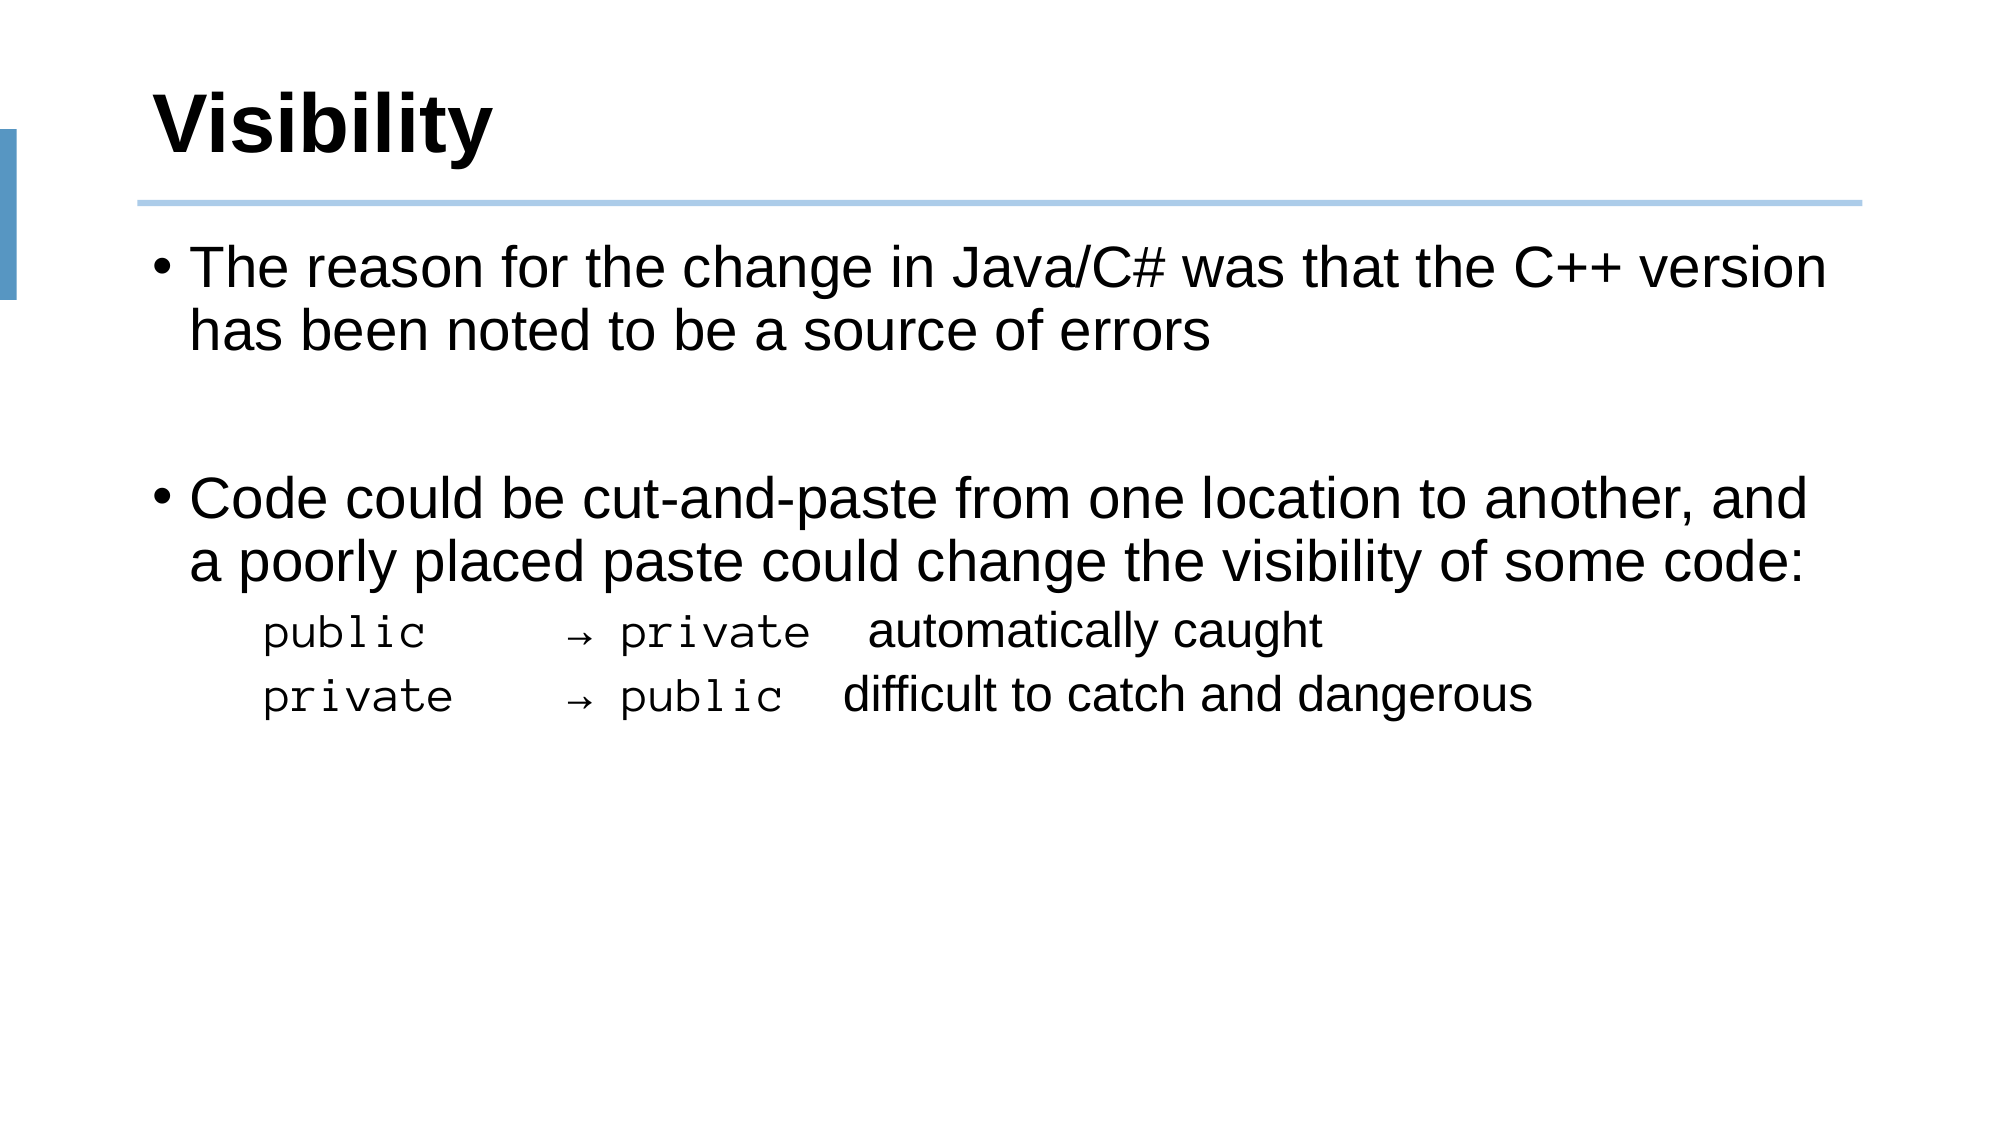

# Visibility
The reason for the change in Java/C# was that the C++ version has been noted to be a source of errors

Code could be cut-and-paste from one location to another, and a poorly placed paste could change the visibility of some code:
	public	→ private  automatically caught
	private	→ public  difficult to catch and dangerous